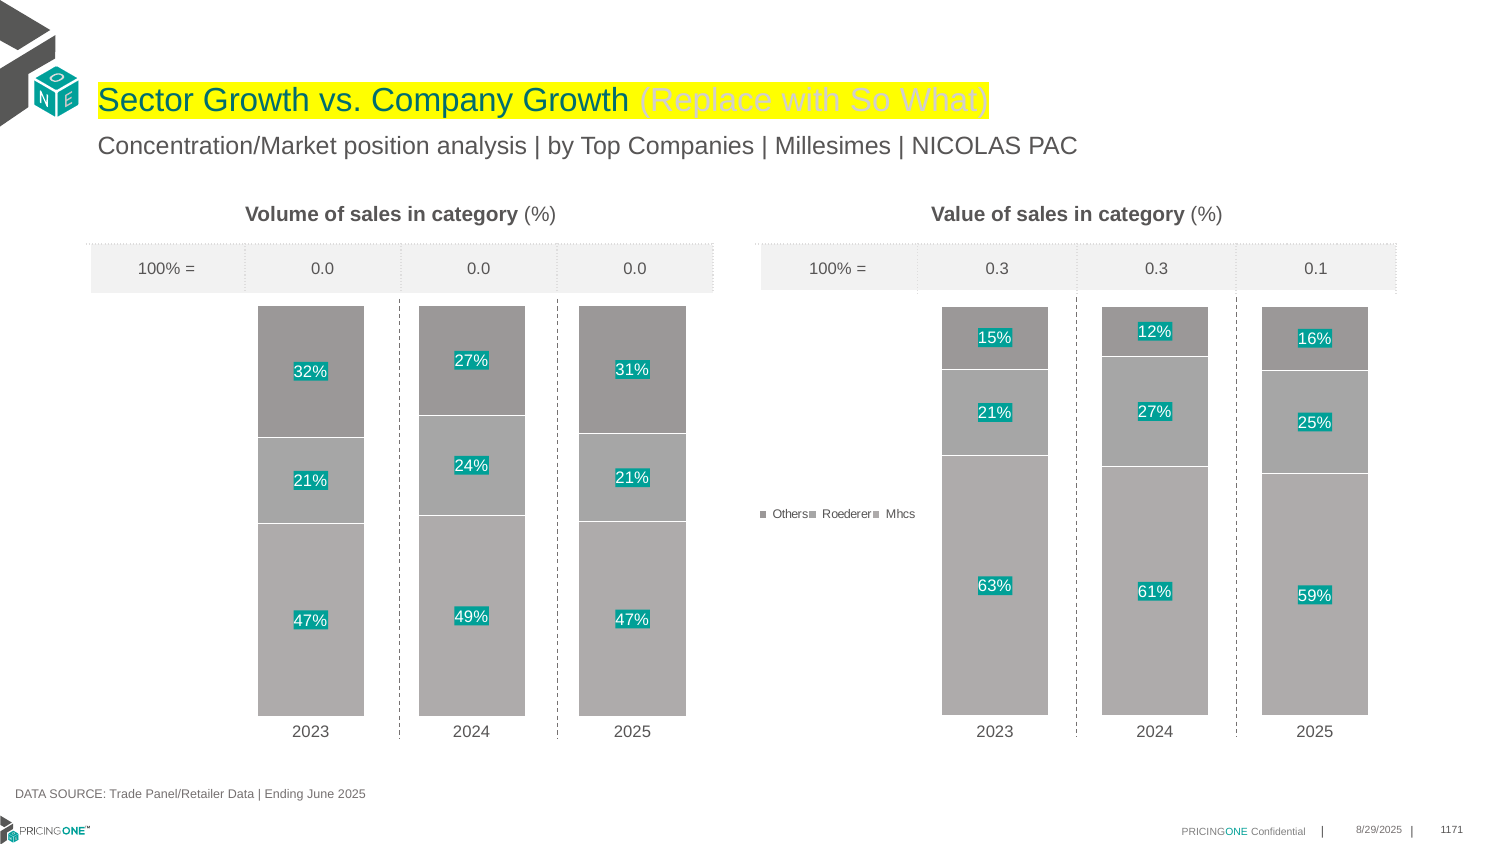

# Sector Growth vs. Company Growth (Replace with So What)
Concentration/Market position analysis | by Top Companies | Millesimes | NICOLAS PAC
| Volume of sales in category (%) |  |  |  |
| --- | --- | --- | --- |
| 100% = | 0.0 | 0.0 | 0.0 |
| Value of sales in category (%) |  |  |  |
| --- | --- | --- | --- |
| 100% = | 0.3 | 0.3 | 0.1 |

### Chart

| Category | Mhcs | Roederer | Others |
|---|---|---|---|
| 2023 | 0.4694533762057878 | 0.20964630225080386 | 0.32090032154340836 |
| 2024 | 0.4887372013651877 | 0.24436860068259386 | 0.2668941979522184 |
| 2025 | 0.47335423197492166 | 0.21473354231974923 | 0.3119122257053291 |

### Chart

| Category | Mhcs | Roederer | Others |
|---|---|---|---|
| 2023 | 0.6345075450897912 | 0.2116508973144798 | 0.15384155759572896 |
| 2024 | 0.6081586289474994 | 0.2692218738381097 | 0.1226194972143909 |
| 2025 | 0.5901178191152001 | 0.25341929129451796 | 0.15646288959028196 |
DATA SOURCE: Trade Panel/Retailer Data | Ending June 2025

8/29/2025
1171